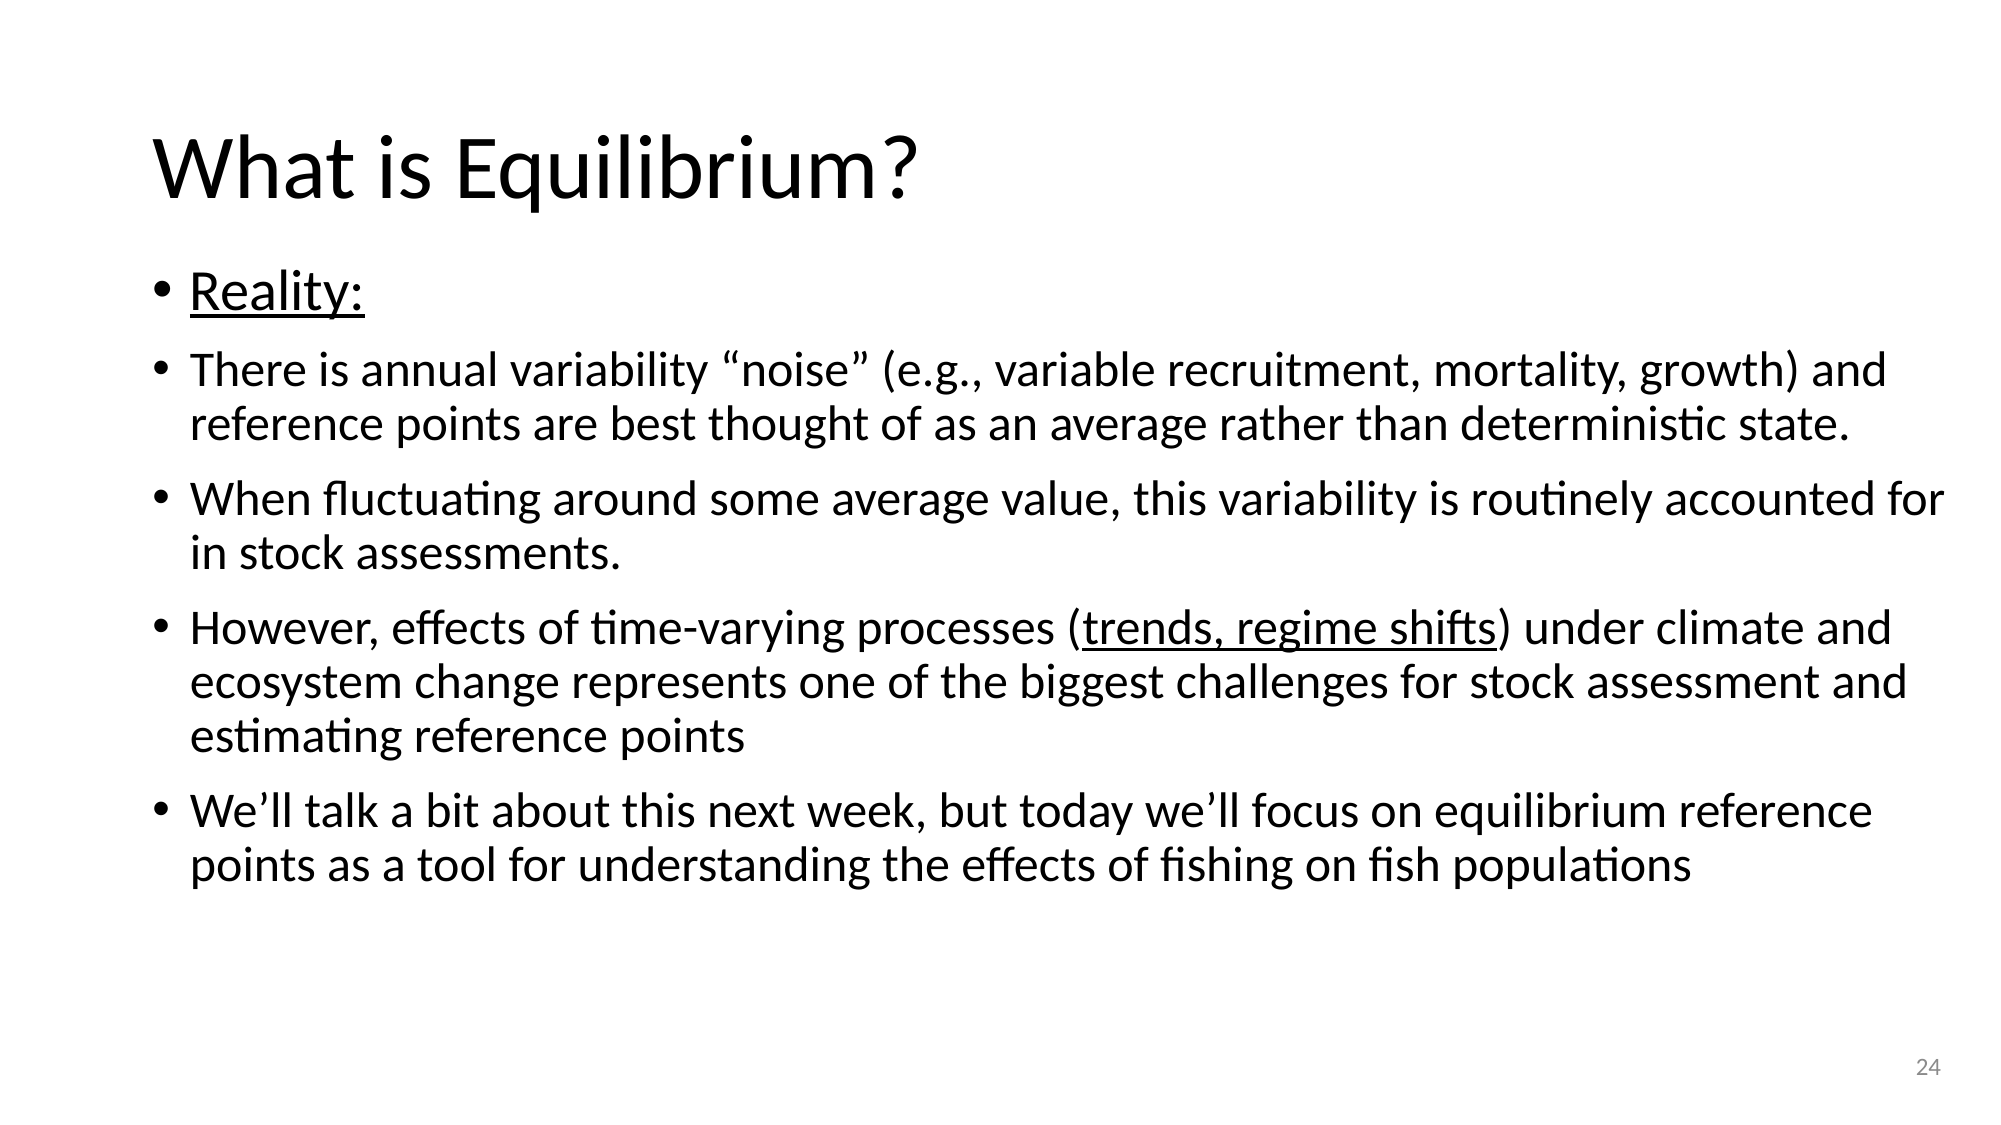

# What is Equilibrium?
Reality:
There is annual variability “noise” (e.g., variable recruitment, mortality, growth) and reference points are best thought of as an average rather than deterministic state.
When fluctuating around some average value, this variability is routinely accounted for in stock assessments.
However, effects of time-varying processes (trends, regime shifts) under climate and ecosystem change represents one of the biggest challenges for stock assessment and estimating reference points
We’ll talk a bit about this next week, but today we’ll focus on equilibrium reference points as a tool for understanding the effects of fishing on fish populations
24